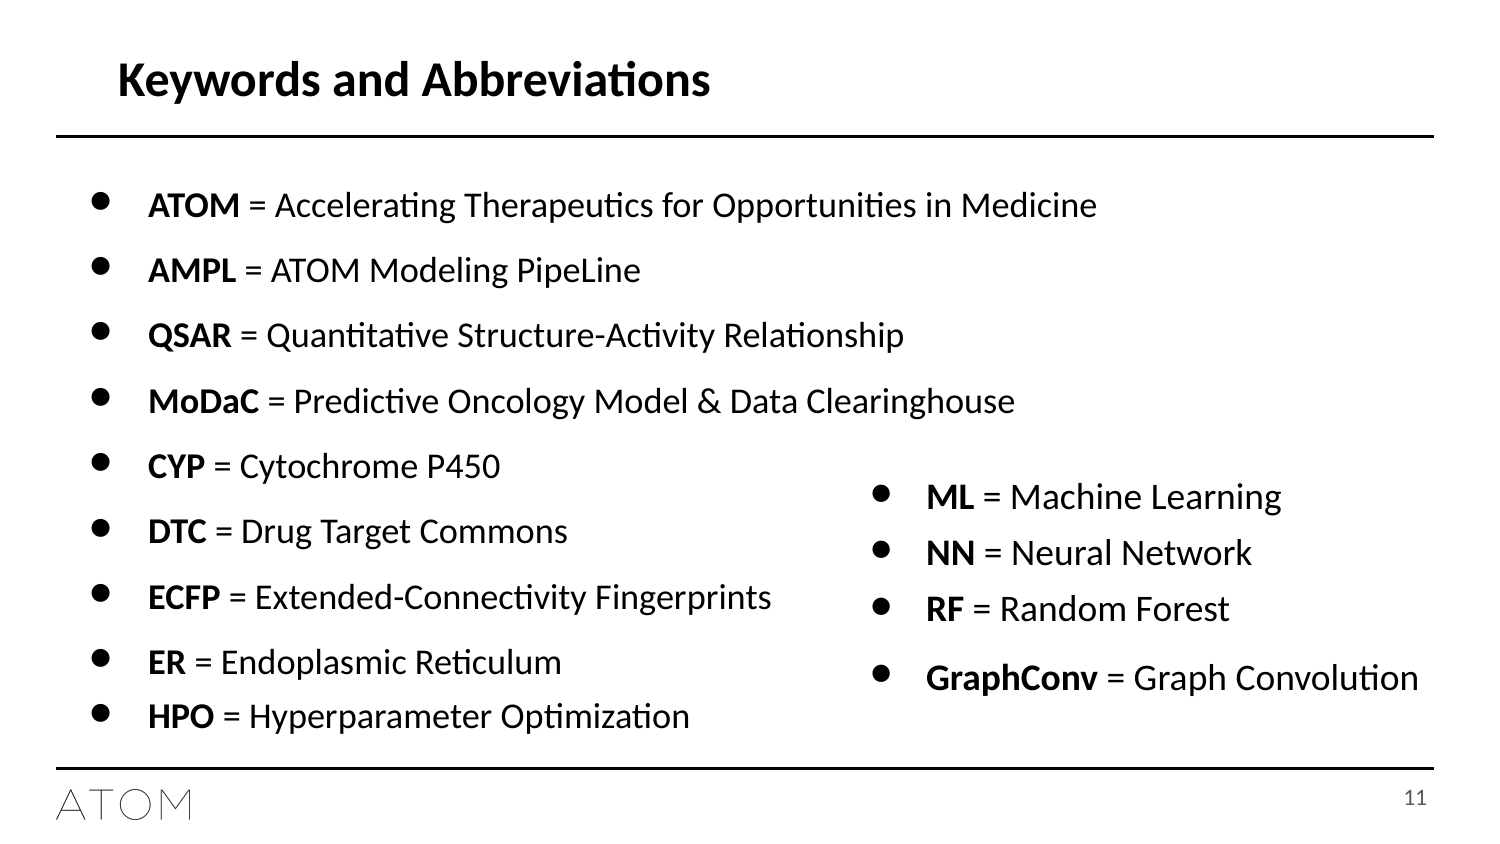

# Keywords and Abbreviations
ATOM = Accelerating Therapeutics for Opportunities in Medicine
AMPL = ATOM Modeling PipeLine
QSAR = Quantitative Structure-Activity Relationship
MoDaC = Predictive Oncology Model & Data Clearinghouse
CYP = Cytochrome P450
DTC = Drug Target Commons
ECFP = Extended-Connectivity Fingerprints
ER = Endoplasmic Reticulum
HPO = Hyperparameter Optimization

ML = Machine Learning
NN = Neural Network
RF = Random Forest
GraphConv = Graph Convolution
11